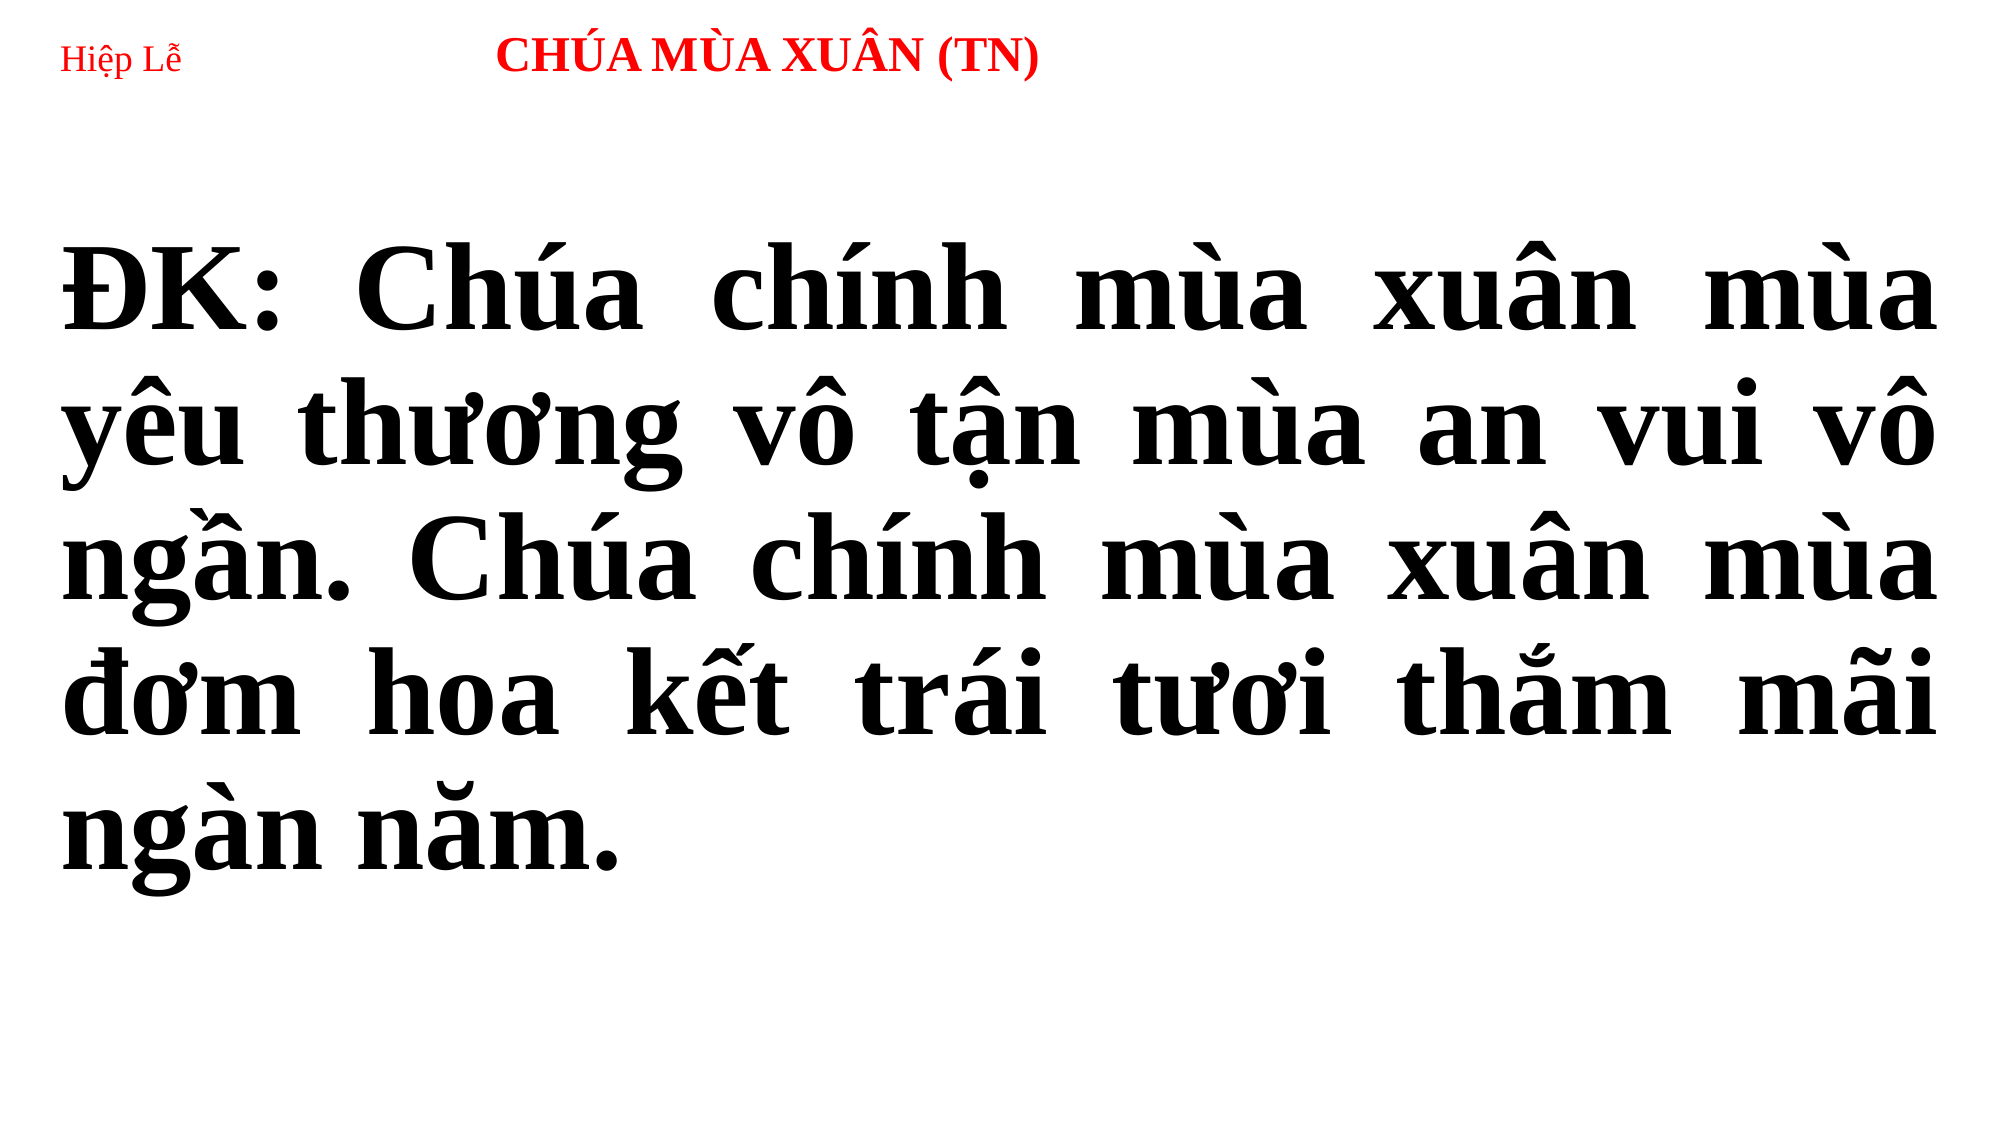

# Hiệp Lễ                                CHÚA MÙA XUÂN (TN)
ĐK: Chúa chính mùa xuân mùa yêu thương vô tận mùa an vui vô ngần. Chúa chính mùa xuân mùa đơm hoa kết trái tươi thắm mãi ngàn năm.